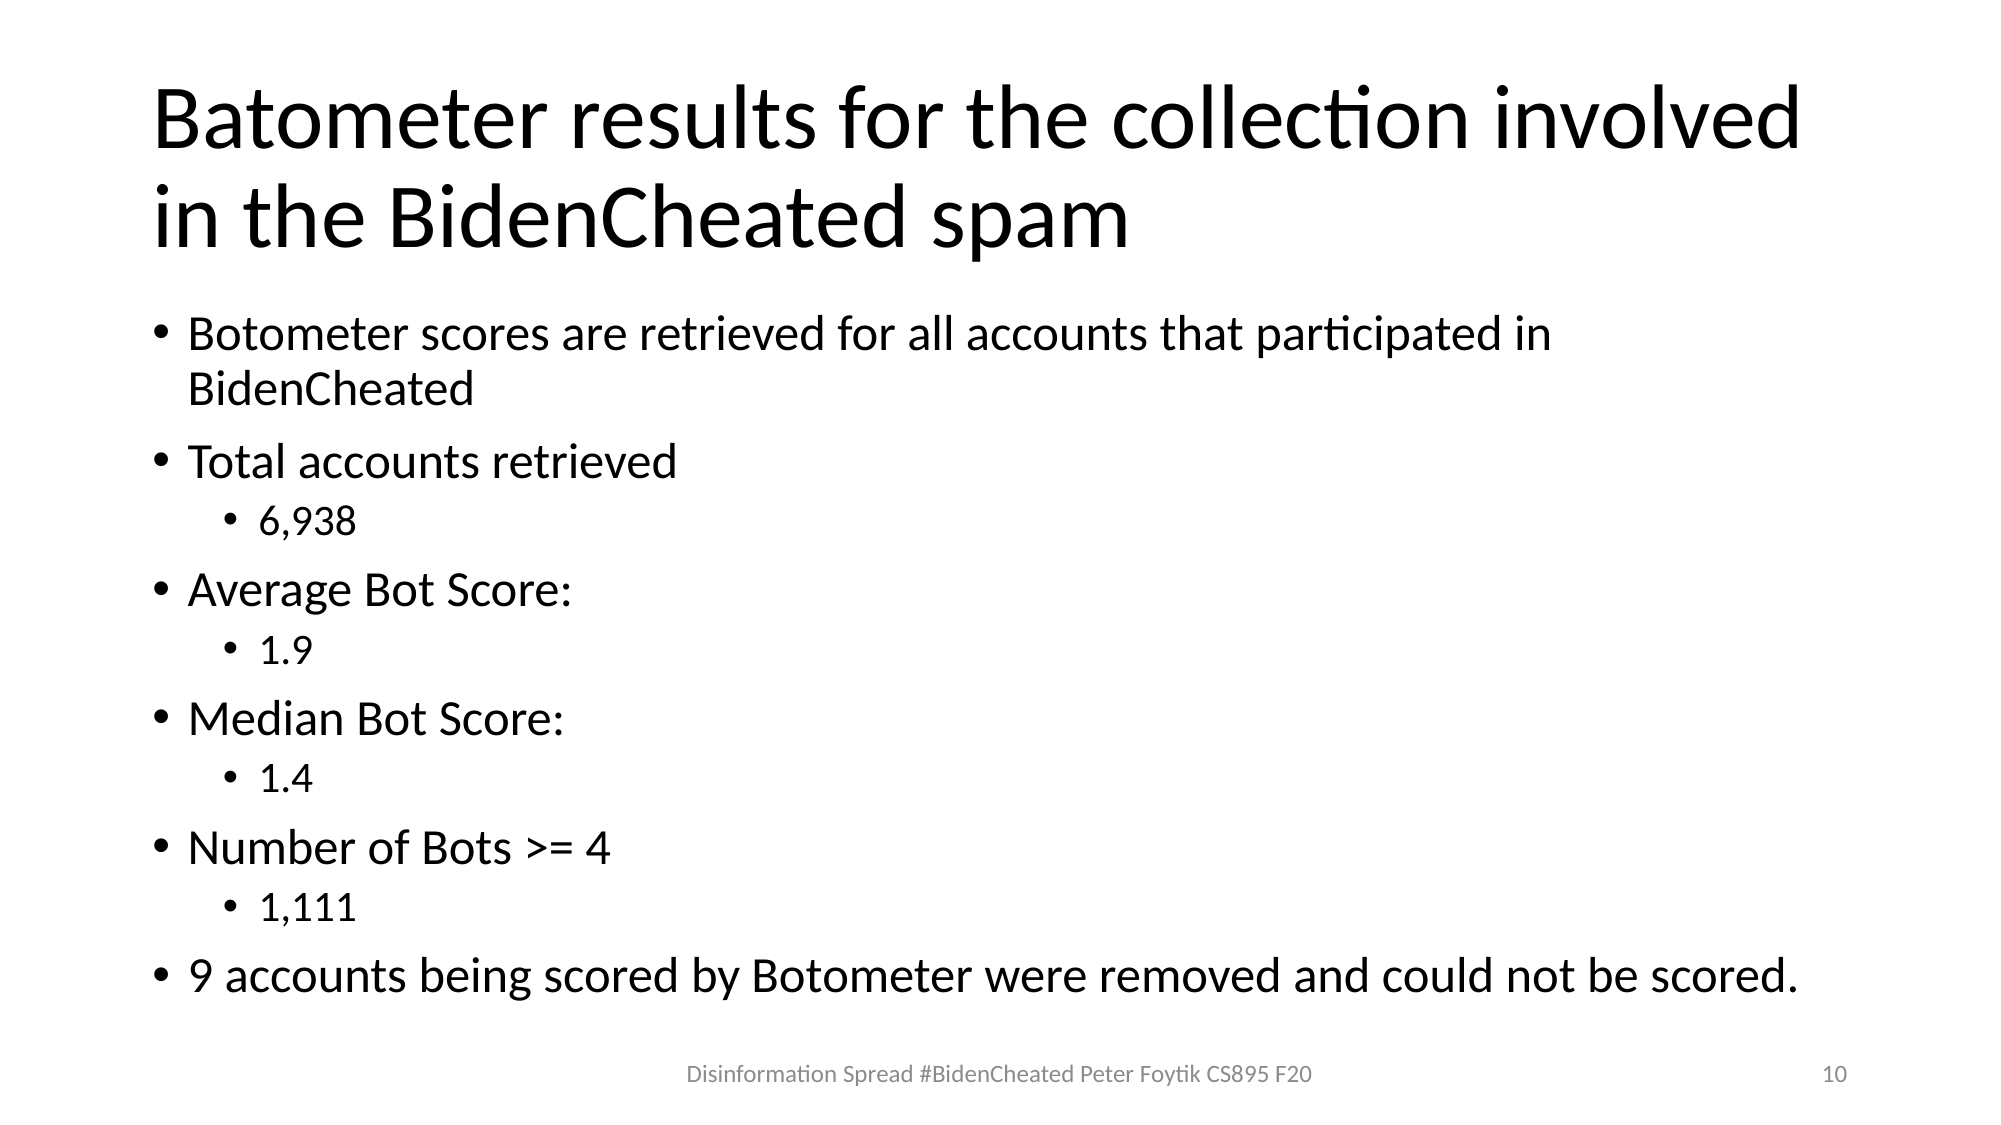

# Batometer results for the collection involved in the BidenCheated spam
Botometer scores are retrieved for all accounts that participated in BidenCheated
Total accounts retrieved
6,938
Average Bot Score:
1.9
Median Bot Score:
1.4
Number of Bots >= 4
1,111
9 accounts being scored by Botometer were removed and could not be scored.

Disinformation Spread #BidenCheated Peter Foytik CS895 F20
10